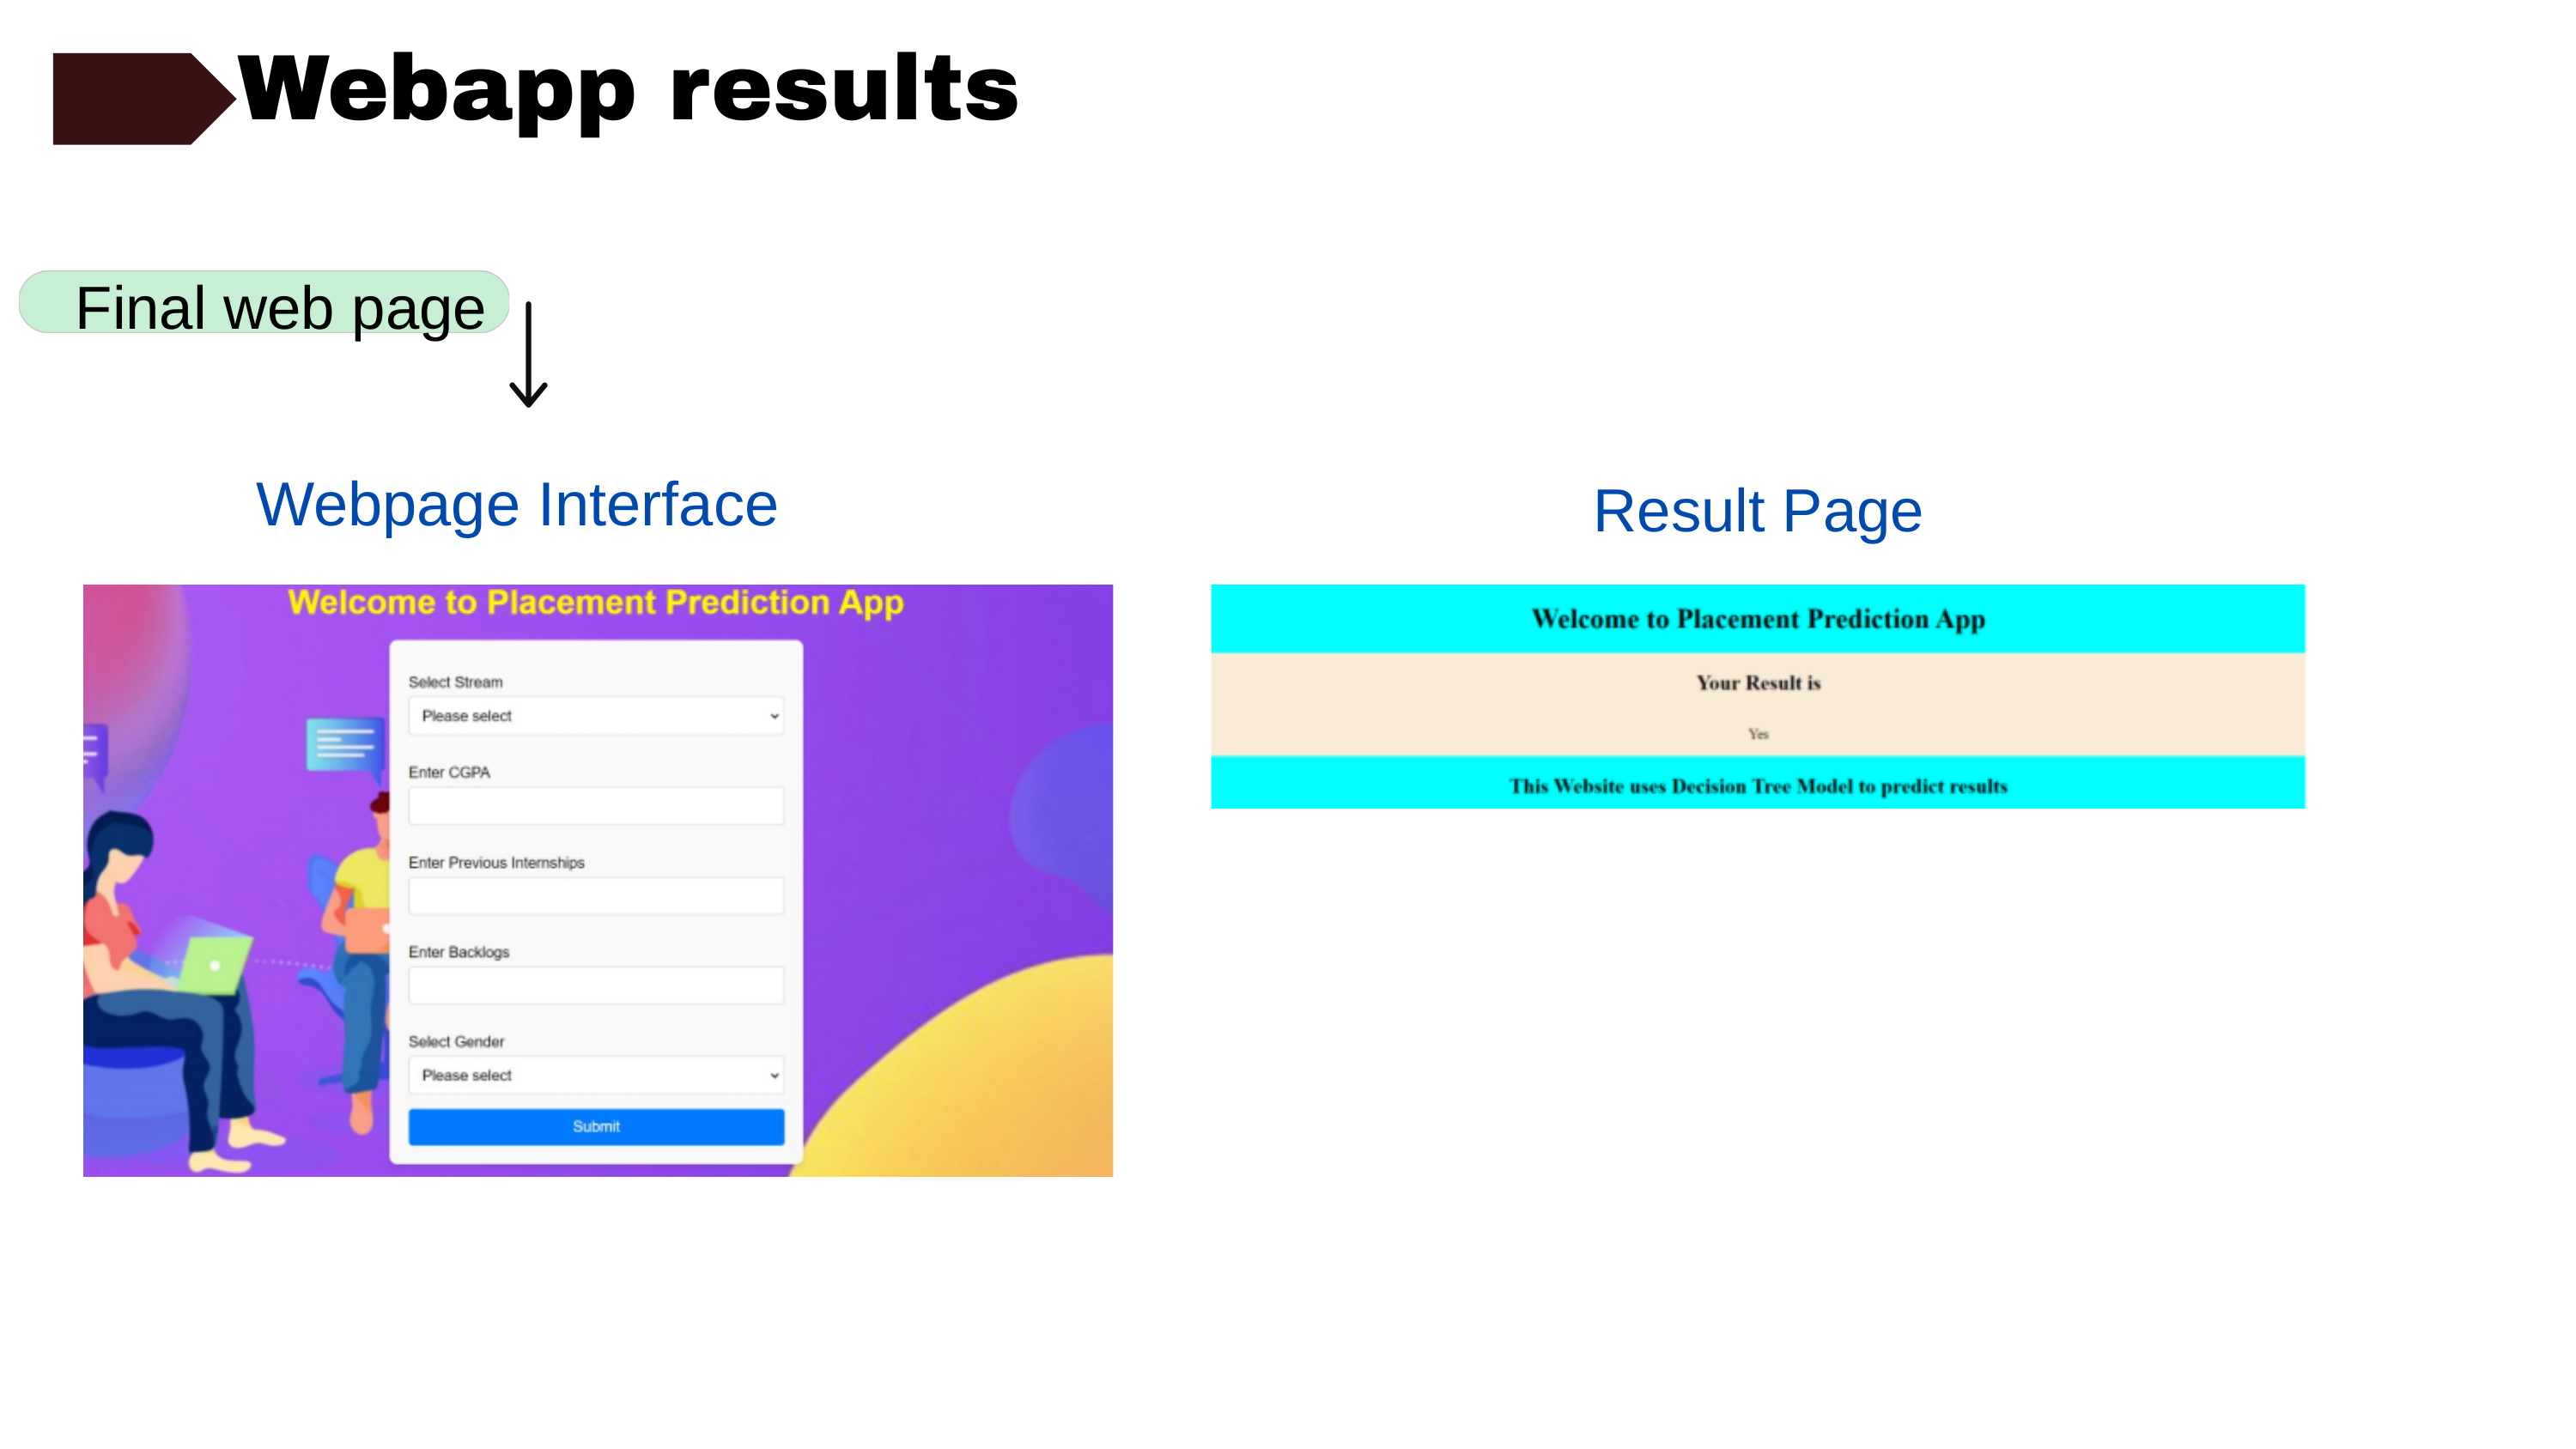

Webapp results

Final web page

 Webpage Interface

Result Page